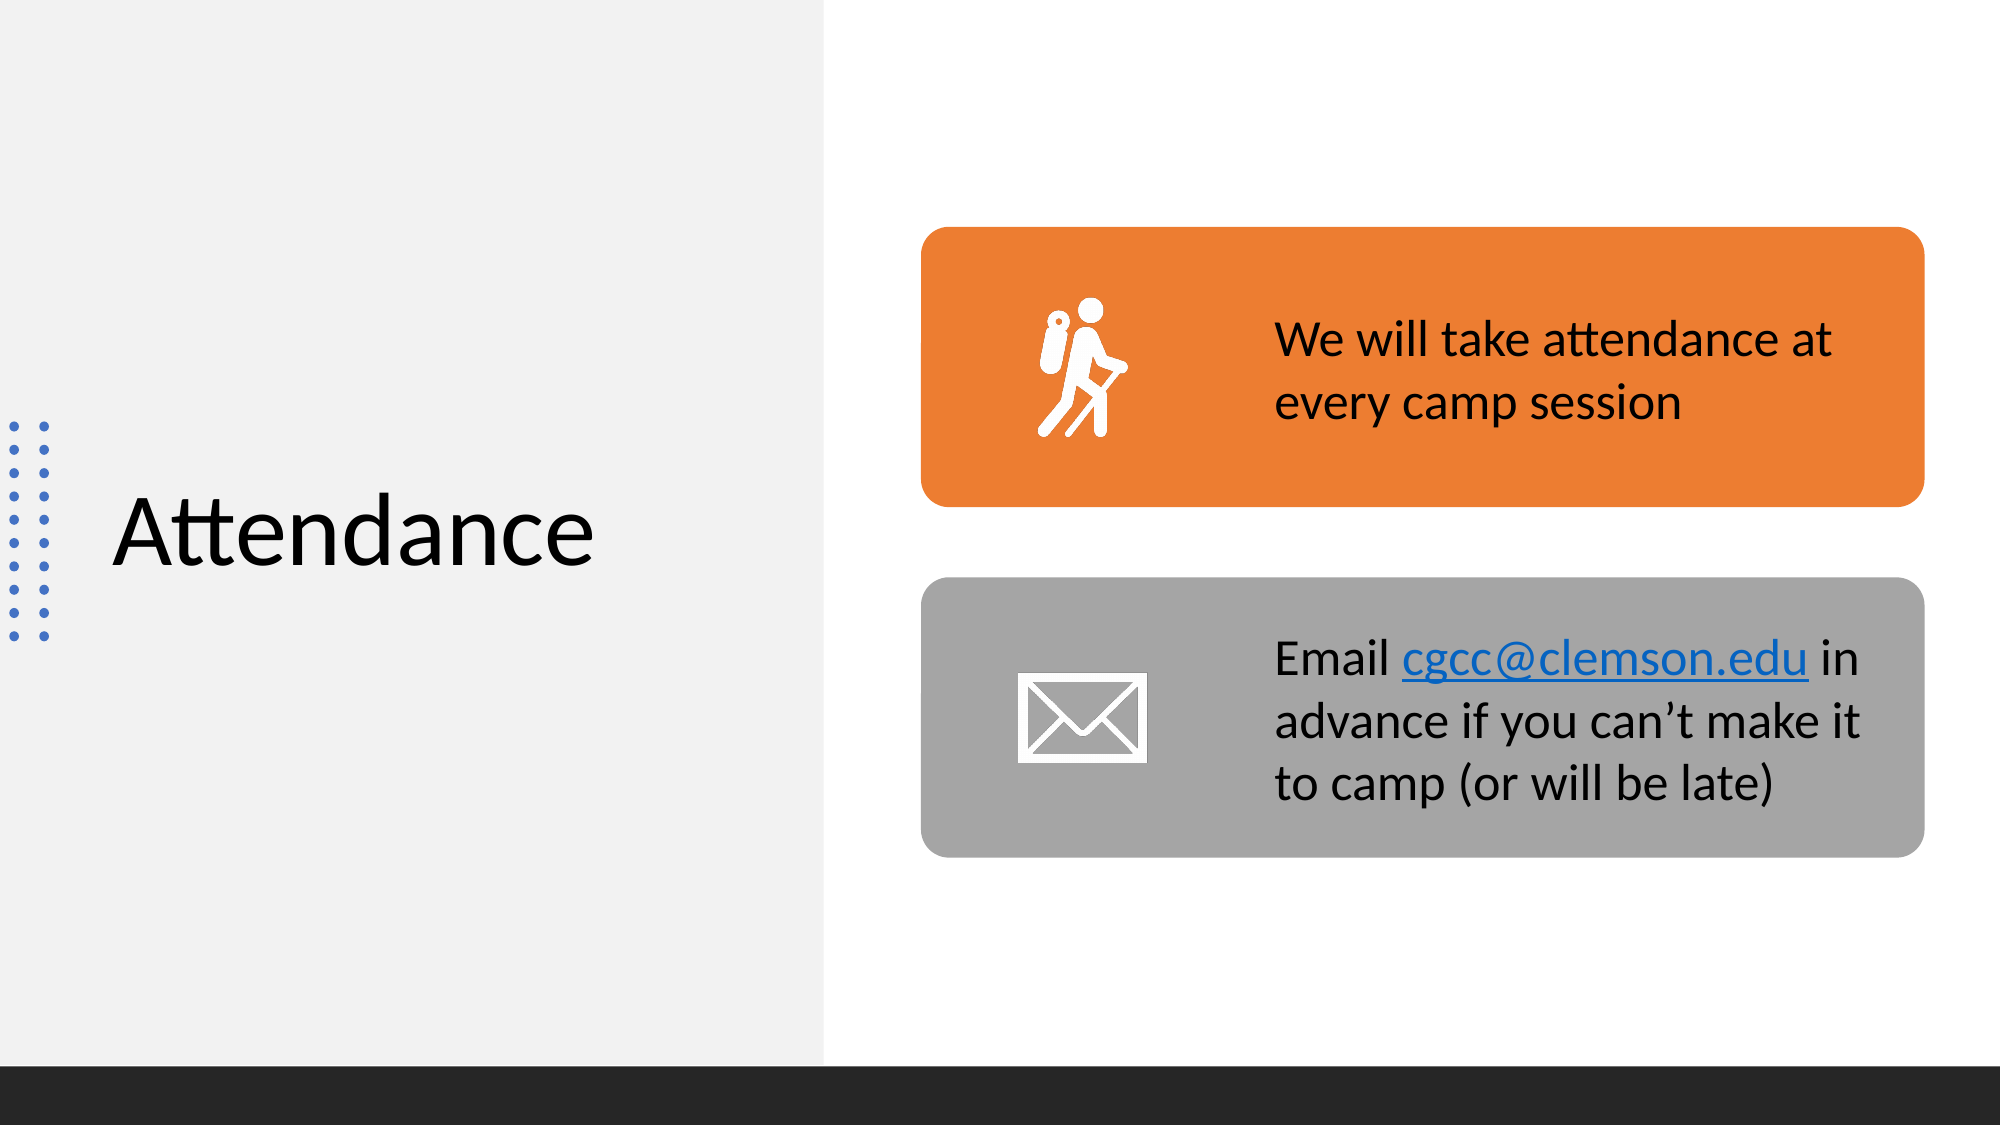

We will take attendance at every camp session
Email cgcc@clemson.edu in advance if you can’t make it to camp (or will be late)
# Attendance